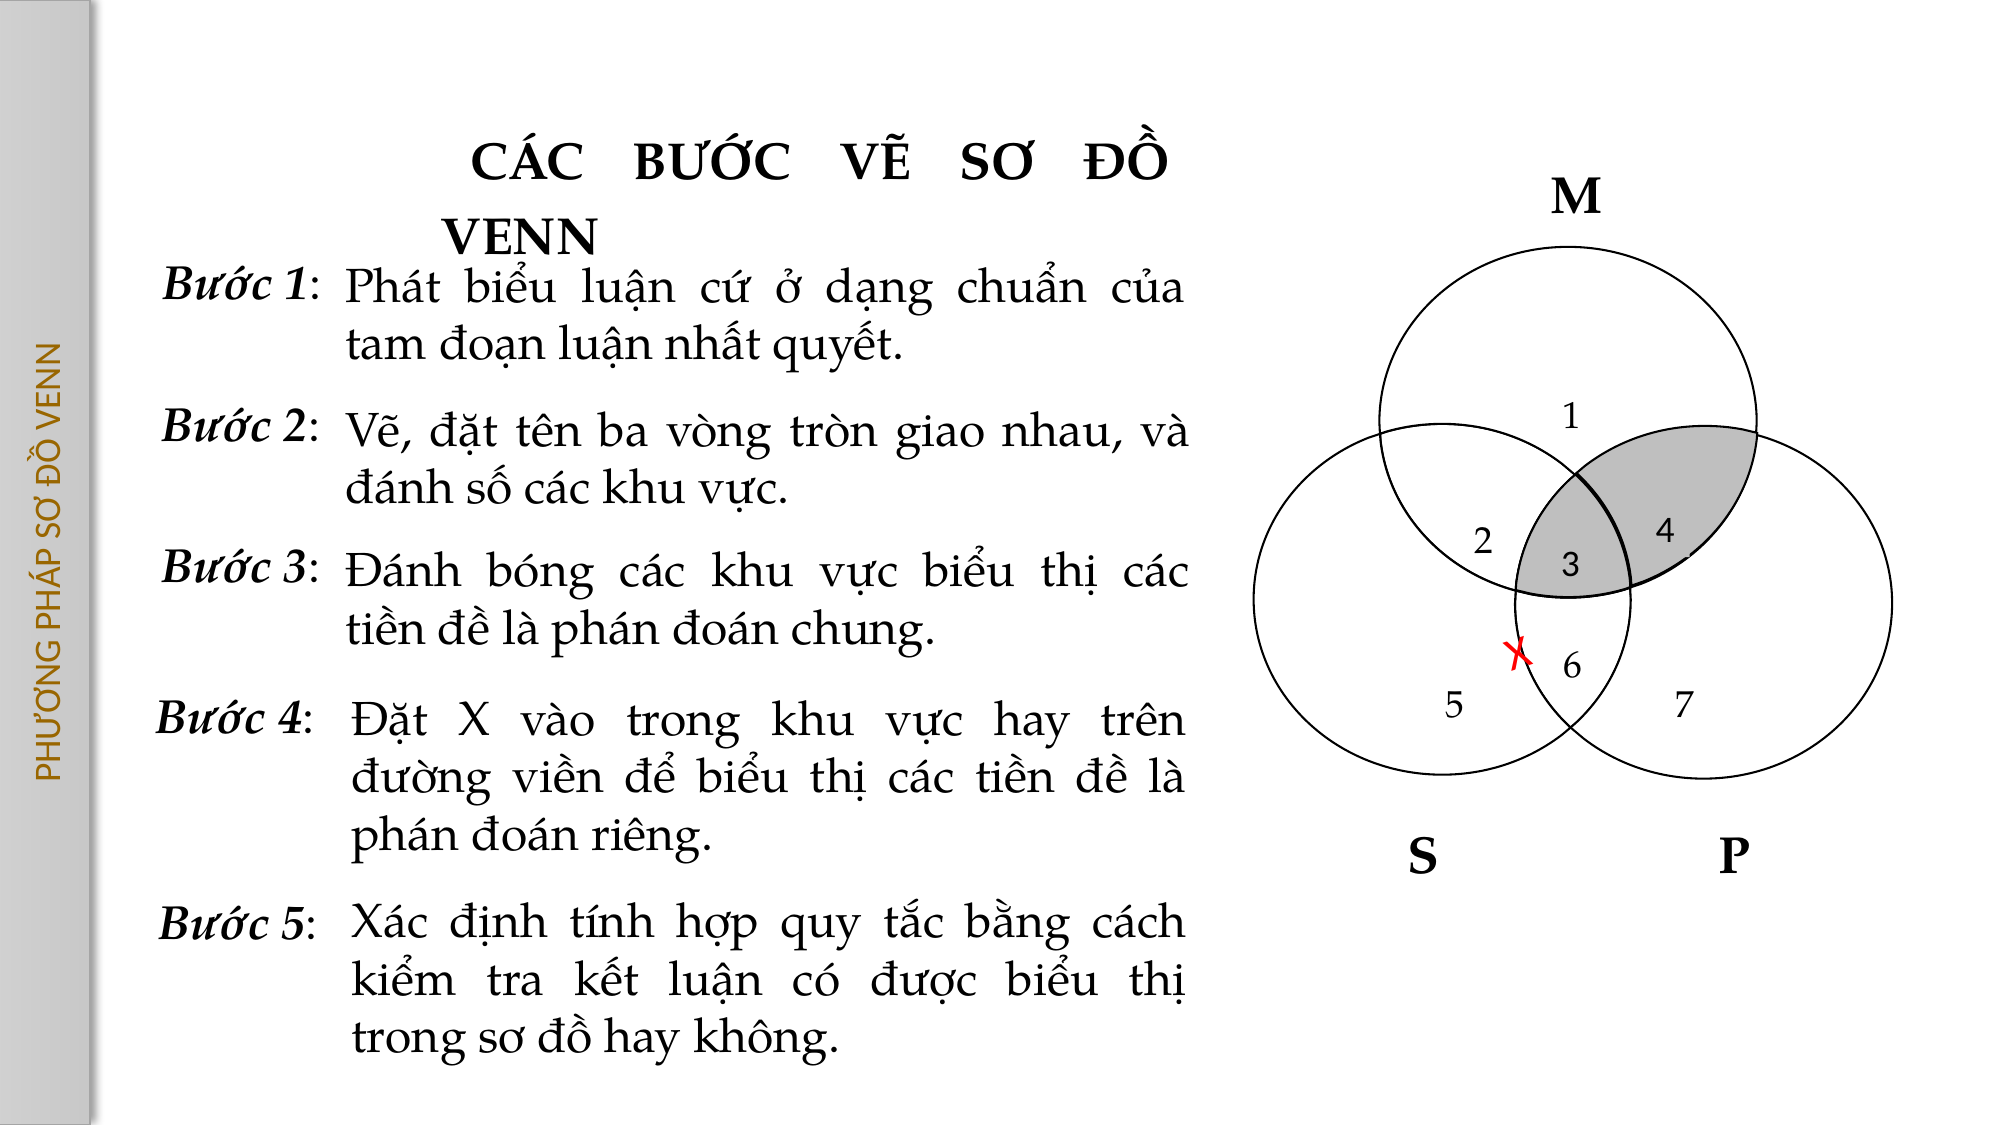

CÁC BƯỚC VẼ SƠ ĐỒ VENN
M
Bước 1:
Phát biểu luận cứ ở dạng chuẩn của tam đoạn luận nhất quyết.

1
Bước 2:
Vẽ, đặt tên ba vòng tròn giao nhau, và đánh số các khu vực.

4
3

X
X

4
2
PHƯƠNG PHÁP SƠ ĐỒ VENN
Bước 3:
Đánh bóng các khu vực biểu thị các tiền đề là phán đoán chung.
3

X
6
5
7
Bước 4:
Đặt X vào trong khu vực hay trên đường viền để biểu thị các tiền đề là phán đoán riêng.
S
P
Xác định tính hợp quy tắc bằng cách kiểm tra kết luận có được biểu thị trong sơ đồ hay không.
Bước 5: